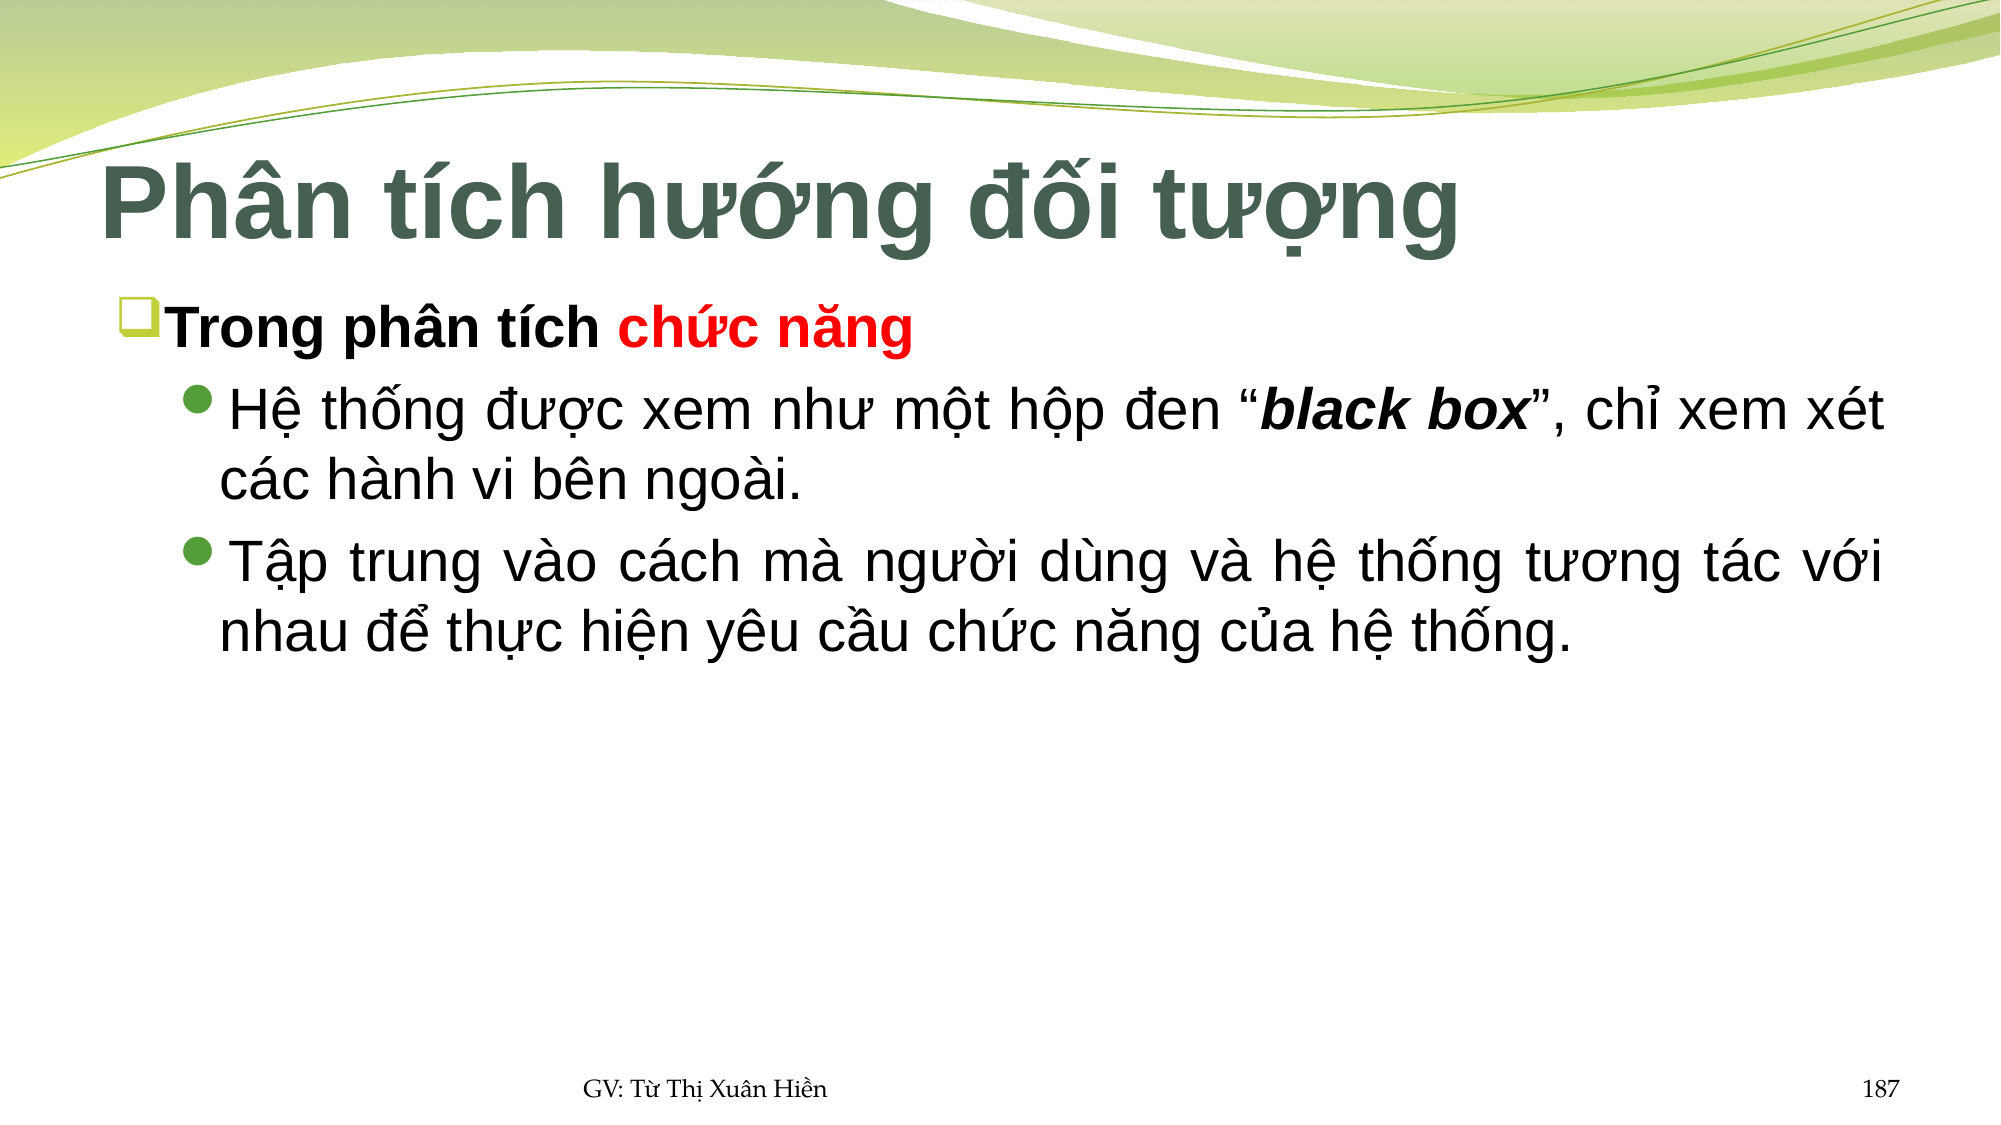

# Phân tích hướng đối tượng
Trong phân tích chức năng
Hệ thống được xem như một hộp đen “black box”, chỉ xem xét các hành vi bên ngoài.
Tập trung vào cách mà người dùng và hệ thống tương tác với nhau để thực hiện yêu cầu chức năng của hệ thống.

GV: Từ Thị Xuân Hiền
187